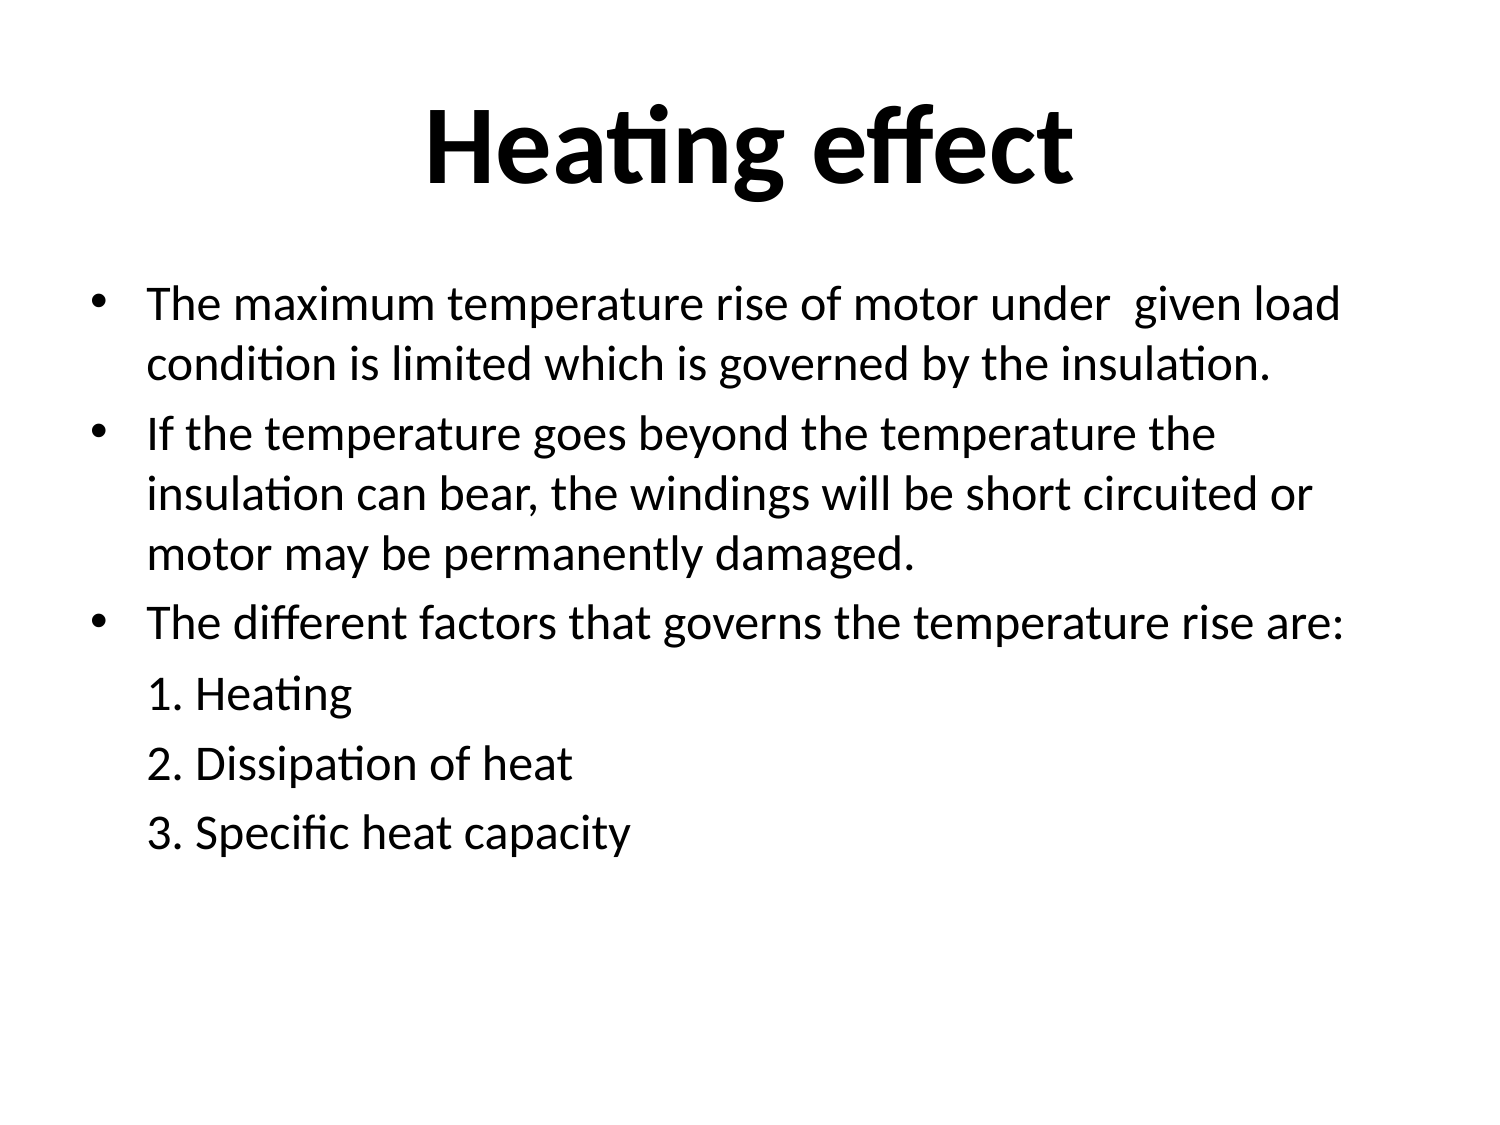

# Heating effect
The maximum temperature rise of motor under  given load condition is limited which is governed by the insulation.
If the temperature goes beyond the temperature the insulation can bear, the windings will be short circuited or motor may be permanently damaged.
The different factors that governs the temperature rise are:
	1. Heating
	2. Dissipation of heat
	3. Specific heat capacity